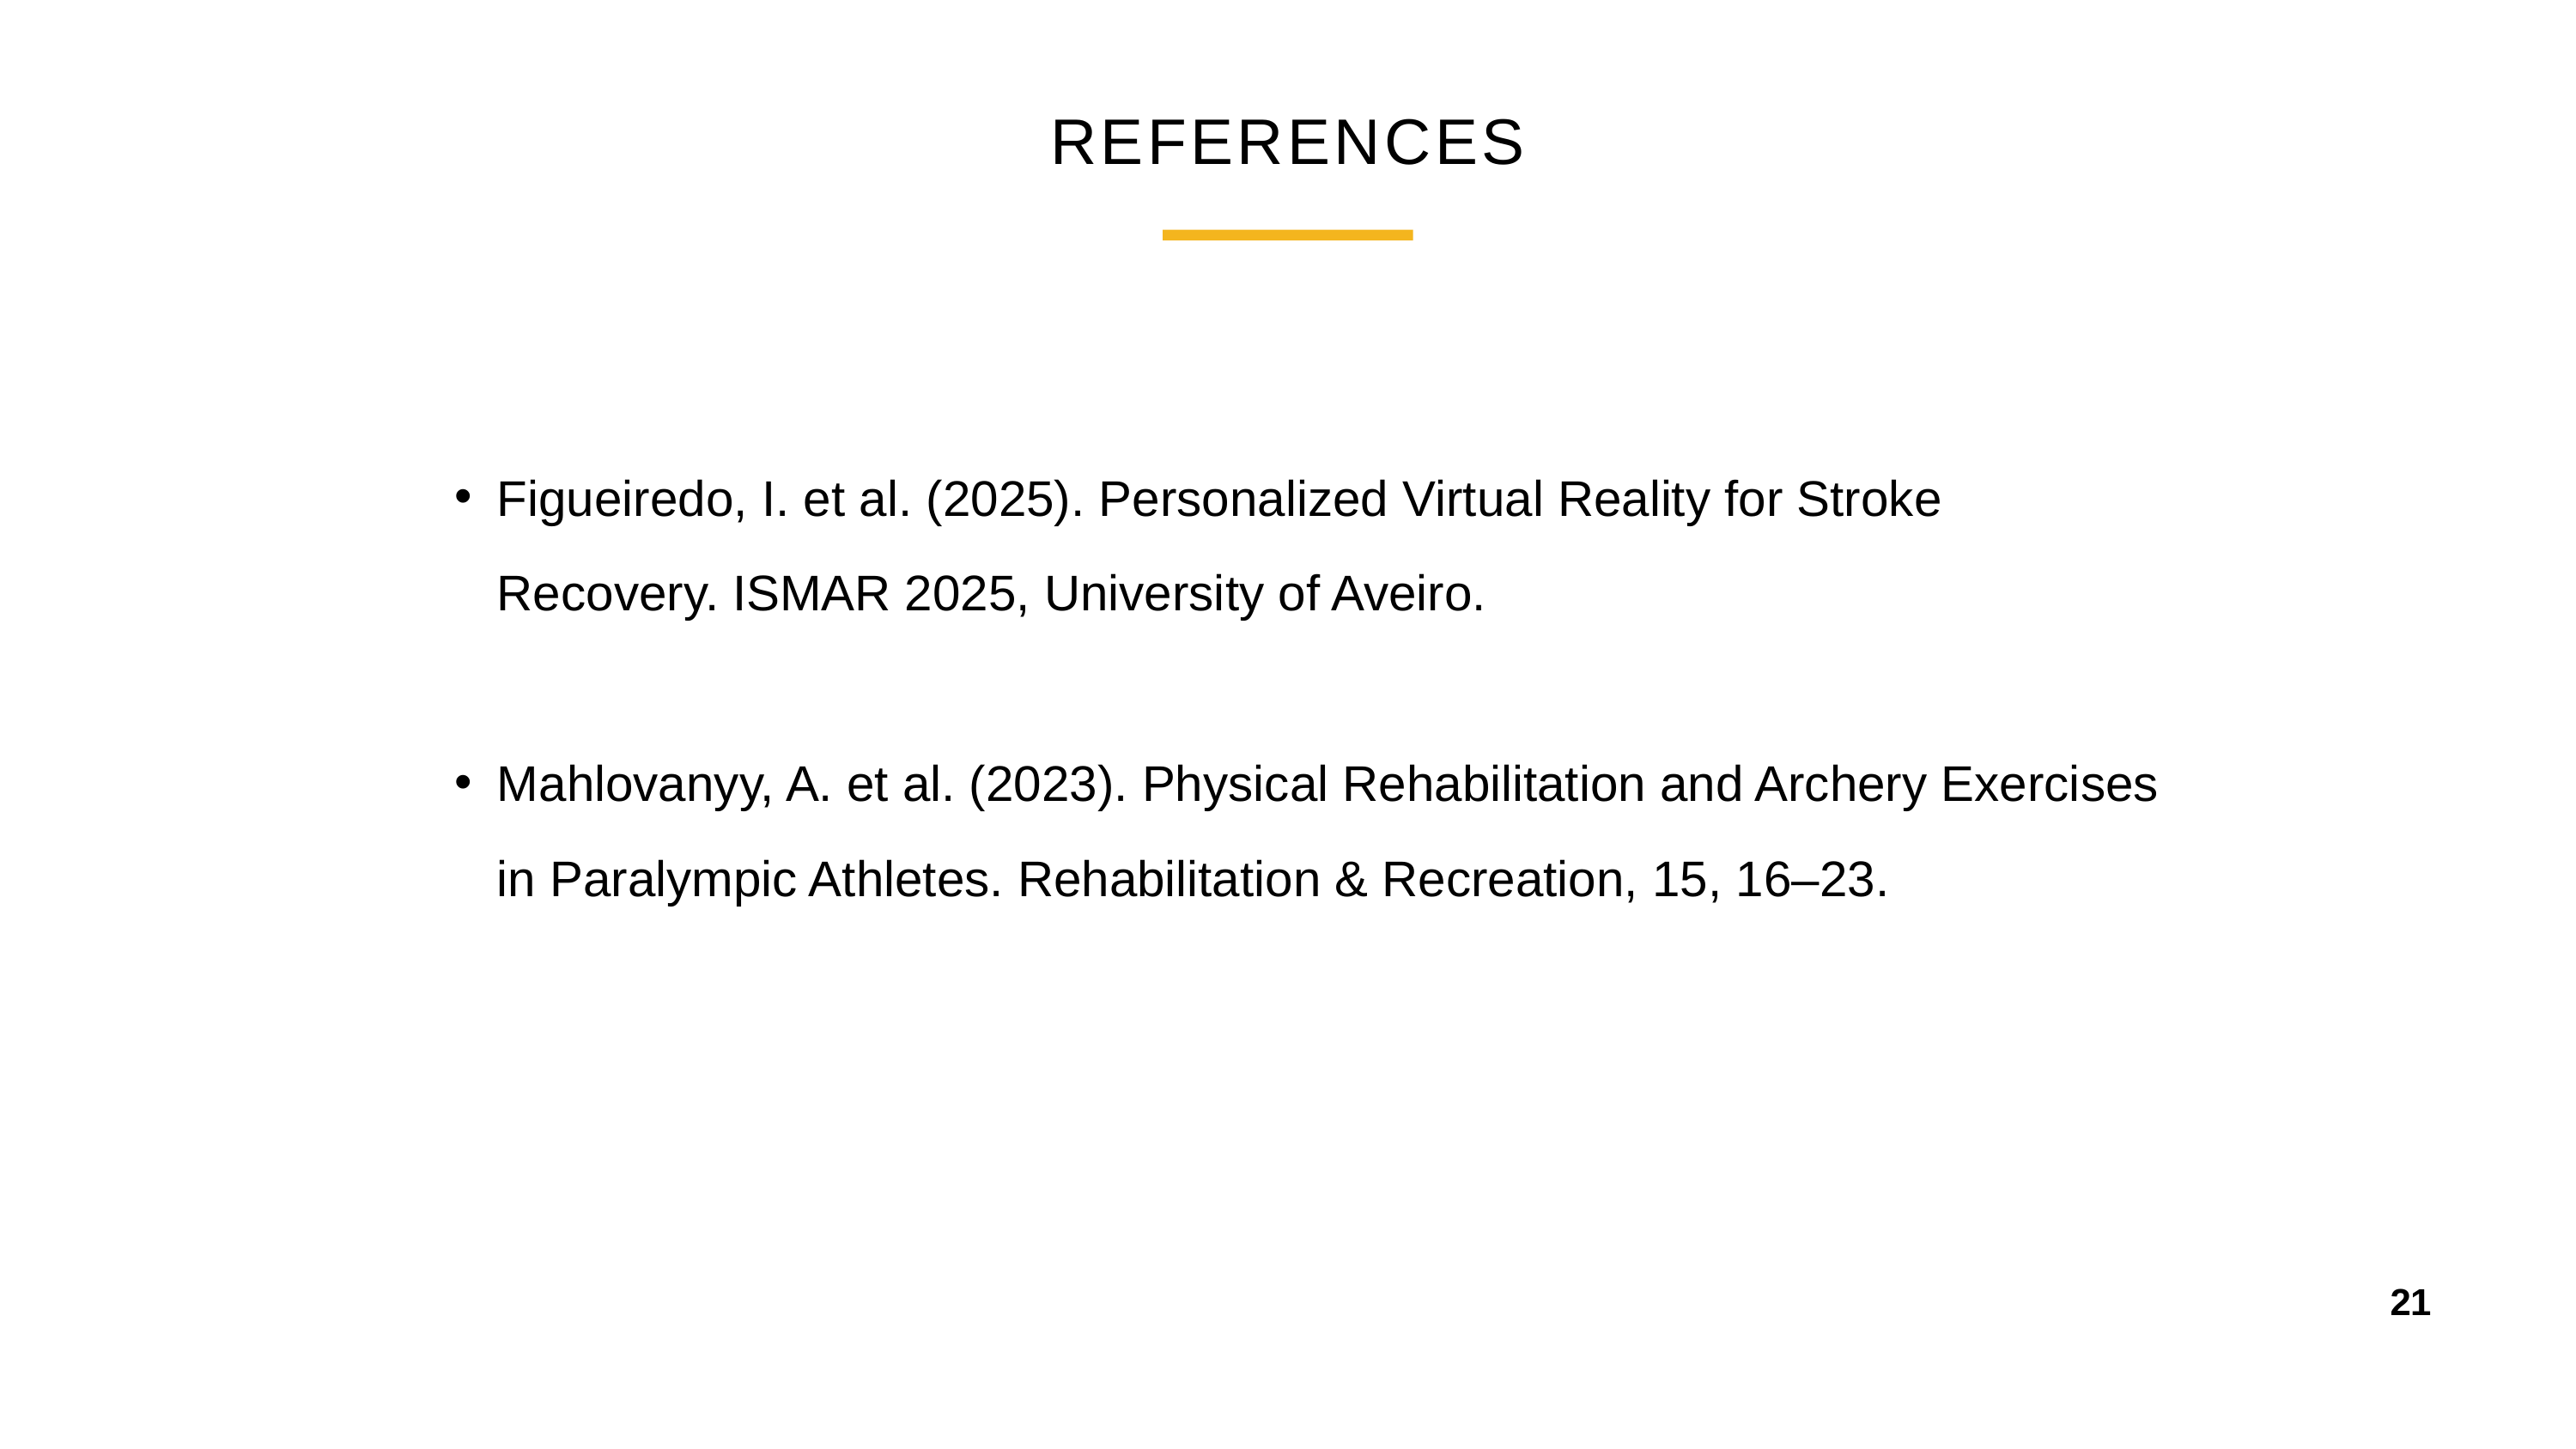

REFERENCES

Figueiredo, I. et al. (2025). Personalized Virtual Reality for Stroke Recovery. ISMAR 2025, University of Aveiro.

Mahlovanyy, A. et al. (2023). Physical Rehabilitation and Archery Exercises in Paralympic Athletes. Rehabilitation & Recreation, 15, 16–23.

21